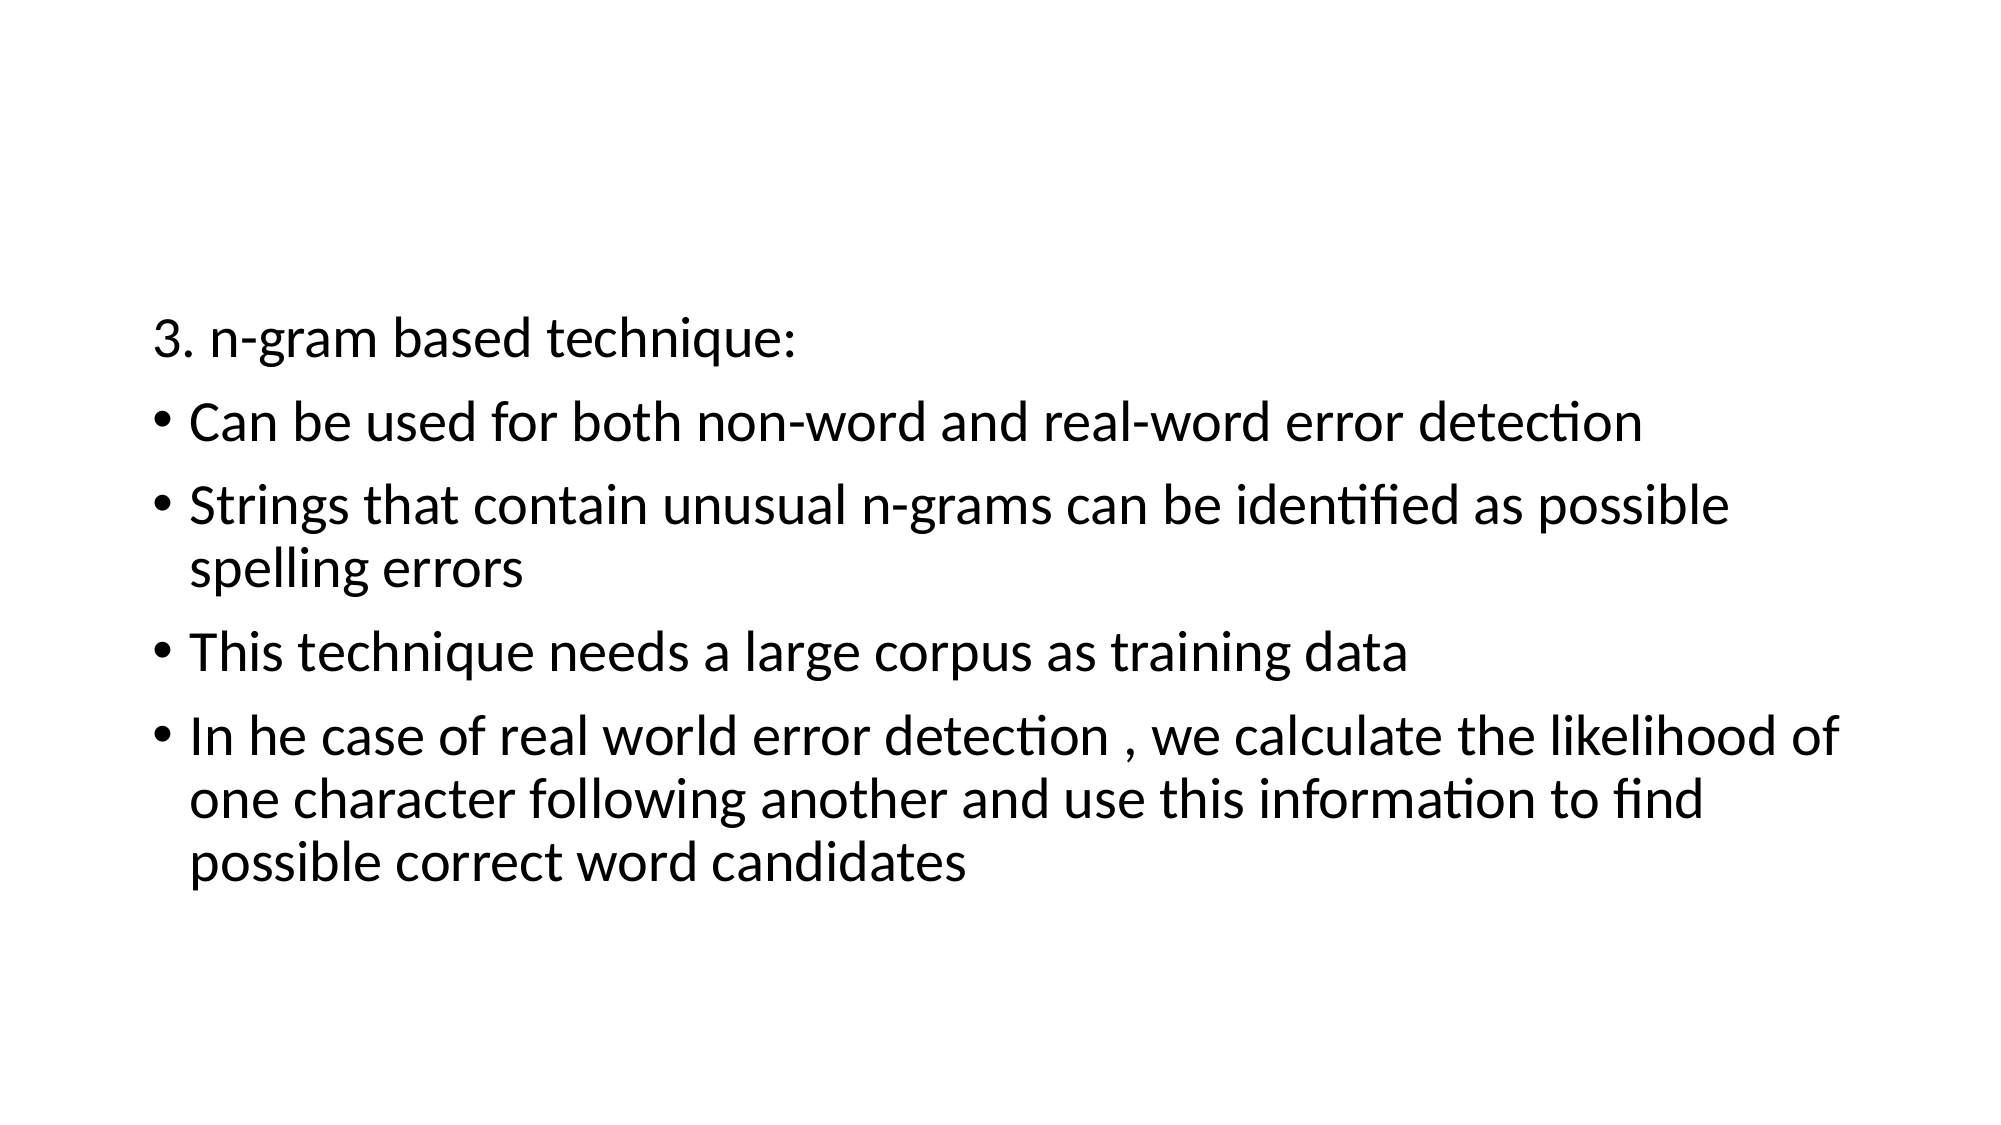

3. n-gram based technique:
Can be used for both non-word and real-word error detection
Strings that contain unusual n-grams can be identified as possible spelling errors
This technique needs a large corpus as training data
In he case of real world error detection , we calculate the likelihood of one character following another and use this information to find possible correct word candidates